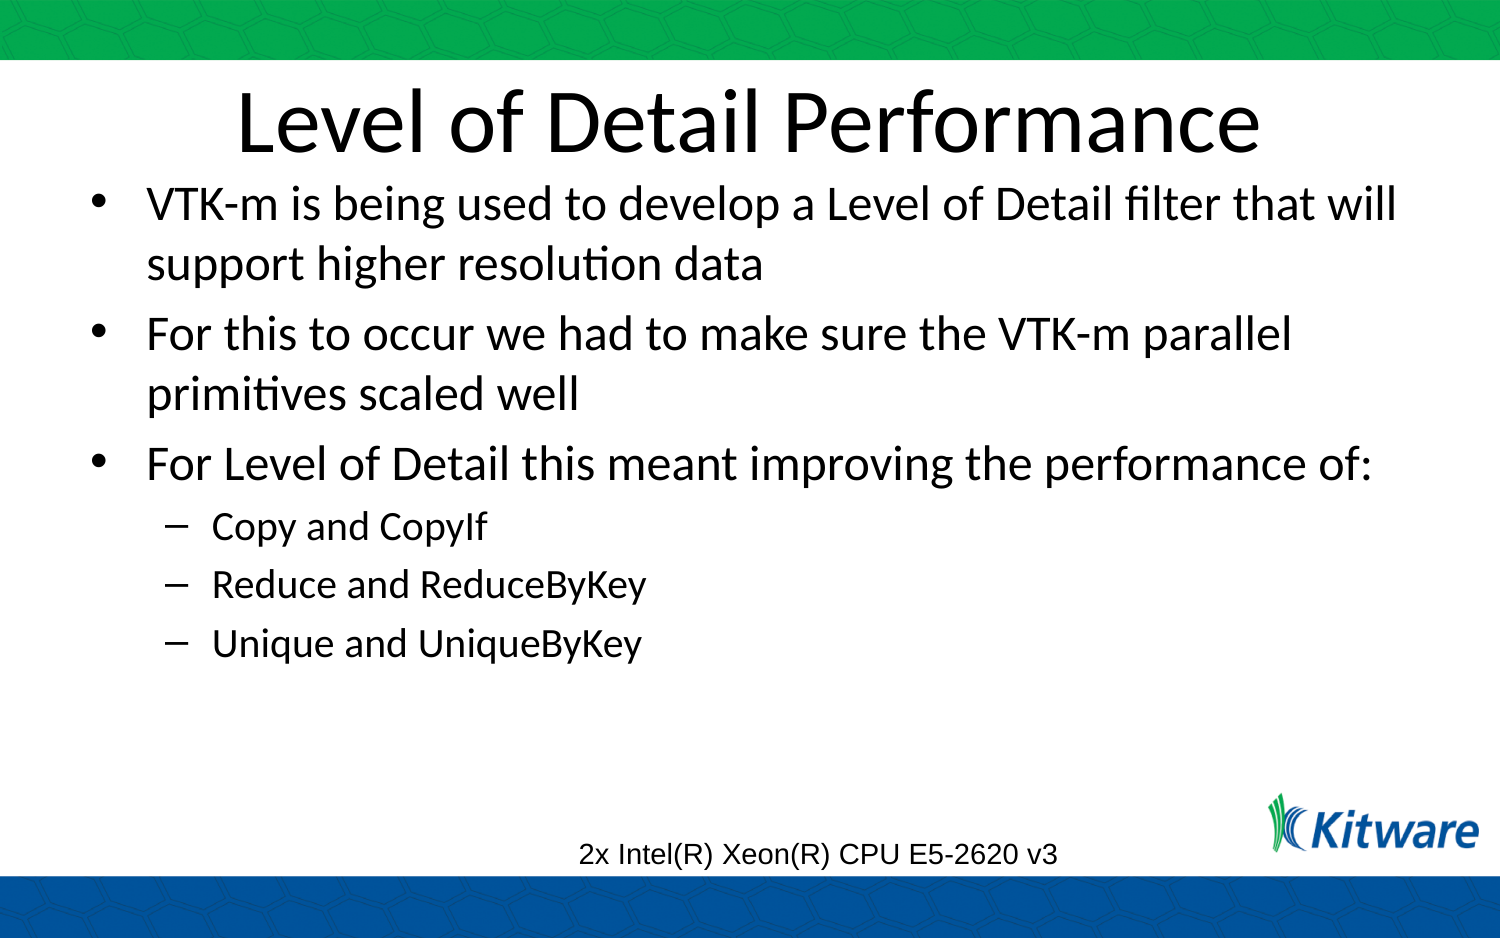

# Level of Detail Performance
VTK-m is being used to develop a Level of Detail filter that will support higher resolution data
For this to occur we had to make sure the VTK-m parallel primitives scaled well
For Level of Detail this meant improving the performance of:
Copy and CopyIf
Reduce and ReduceByKey
Unique and UniqueByKey

2x Intel(R) Xeon(R) CPU E5-2620 v3